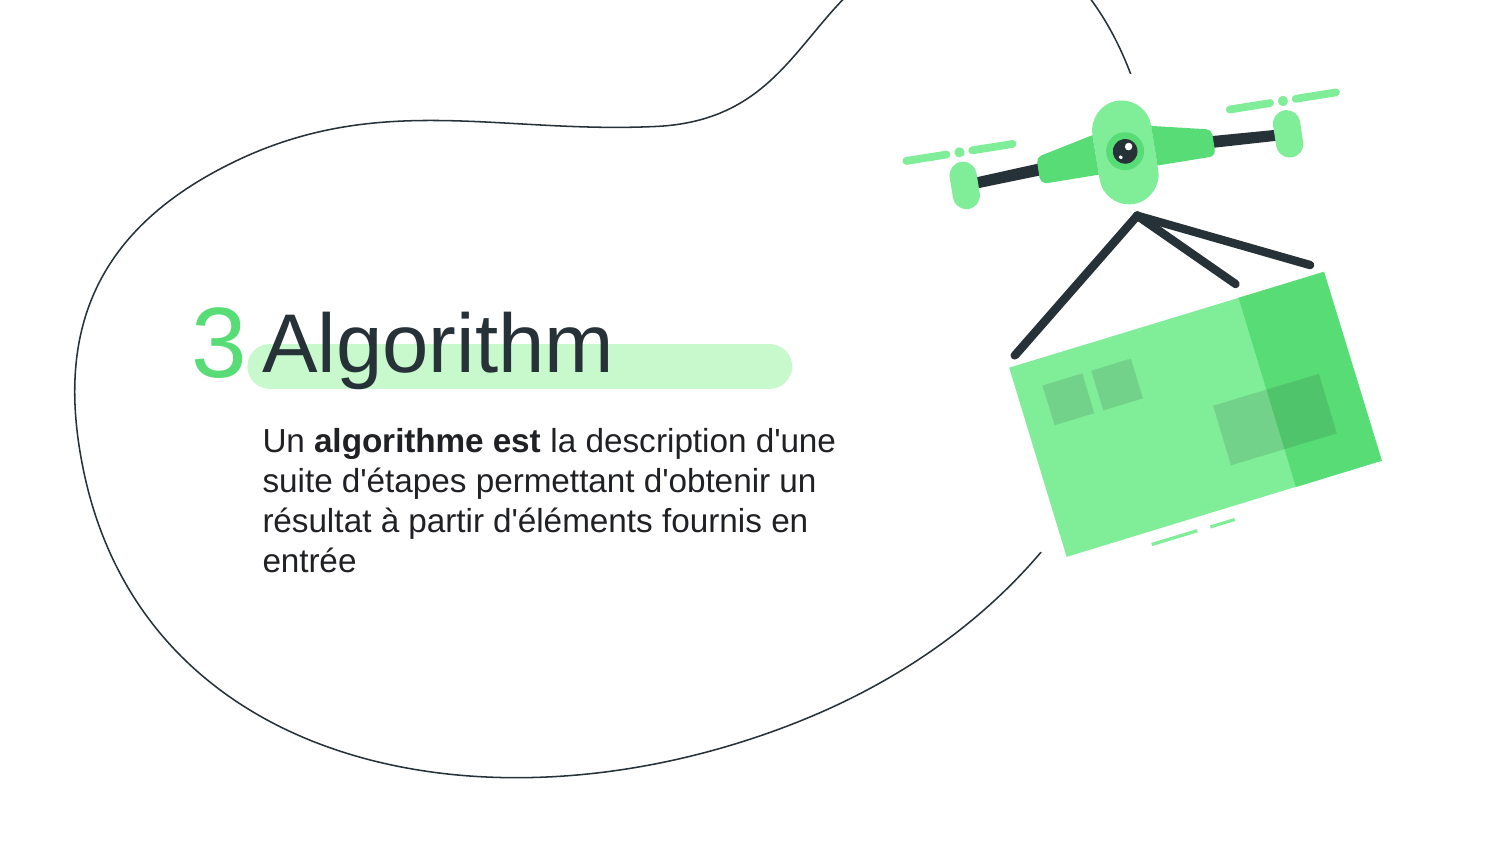

3
# Algorithm

Un algorithme est la description d'une suite d'étapes permettant d'obtenir un résultat à partir d'éléments fournis en entrée